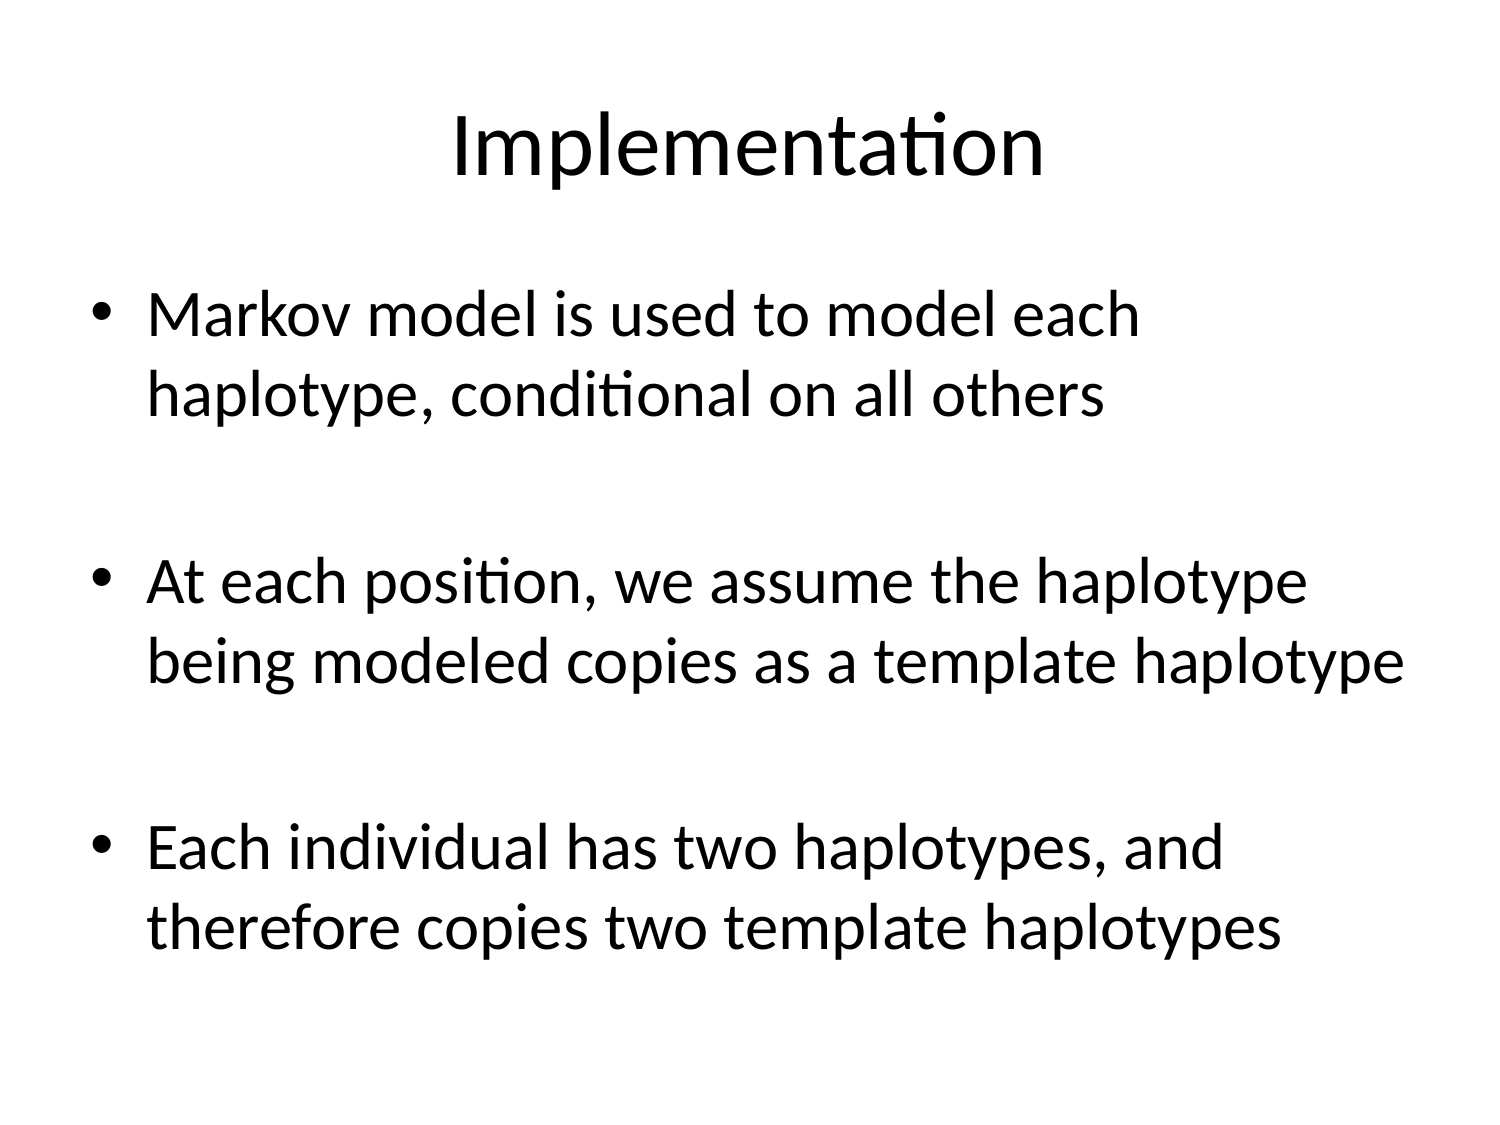

# Implementation
Markov model is used to model each haplotype, conditional on all others

At each position, we assume the haplotype being modeled copies as a template haplotype

Each individual has two haplotypes, and therefore copies two template haplotypes